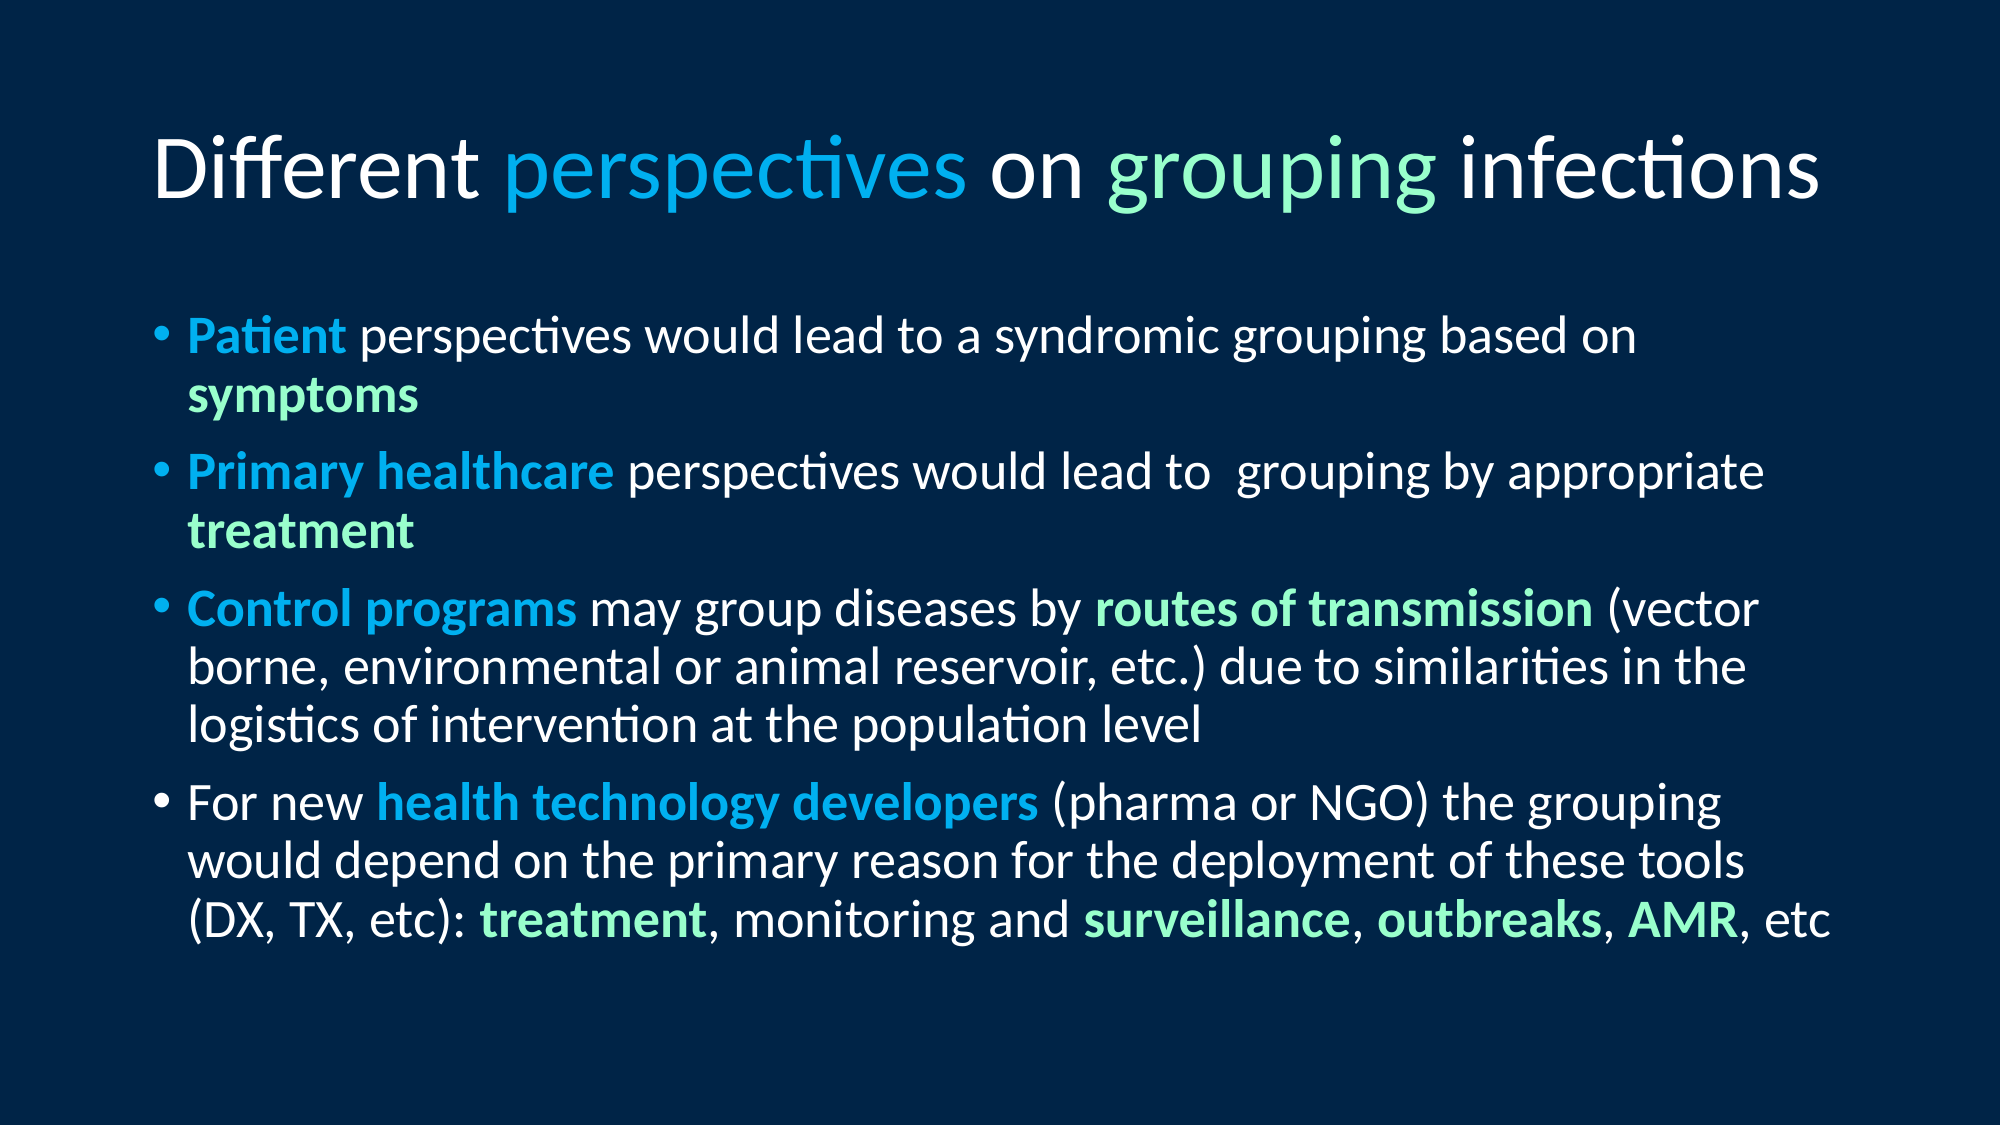

# Different perspectives on grouping infections
Patient perspectives would lead to a syndromic grouping based on symptoms
Primary healthcare perspectives would lead to  grouping by appropriate treatment
Control programs may group diseases by routes of transmission (vector borne, environmental or animal reservoir, etc.) due to similarities in the logistics of intervention at the population level
For new health technology developers (pharma or NGO) the grouping would depend on the primary reason for the deployment of these tools (DX, TX, etc): treatment, monitoring and surveillance, outbreaks, AMR, etc